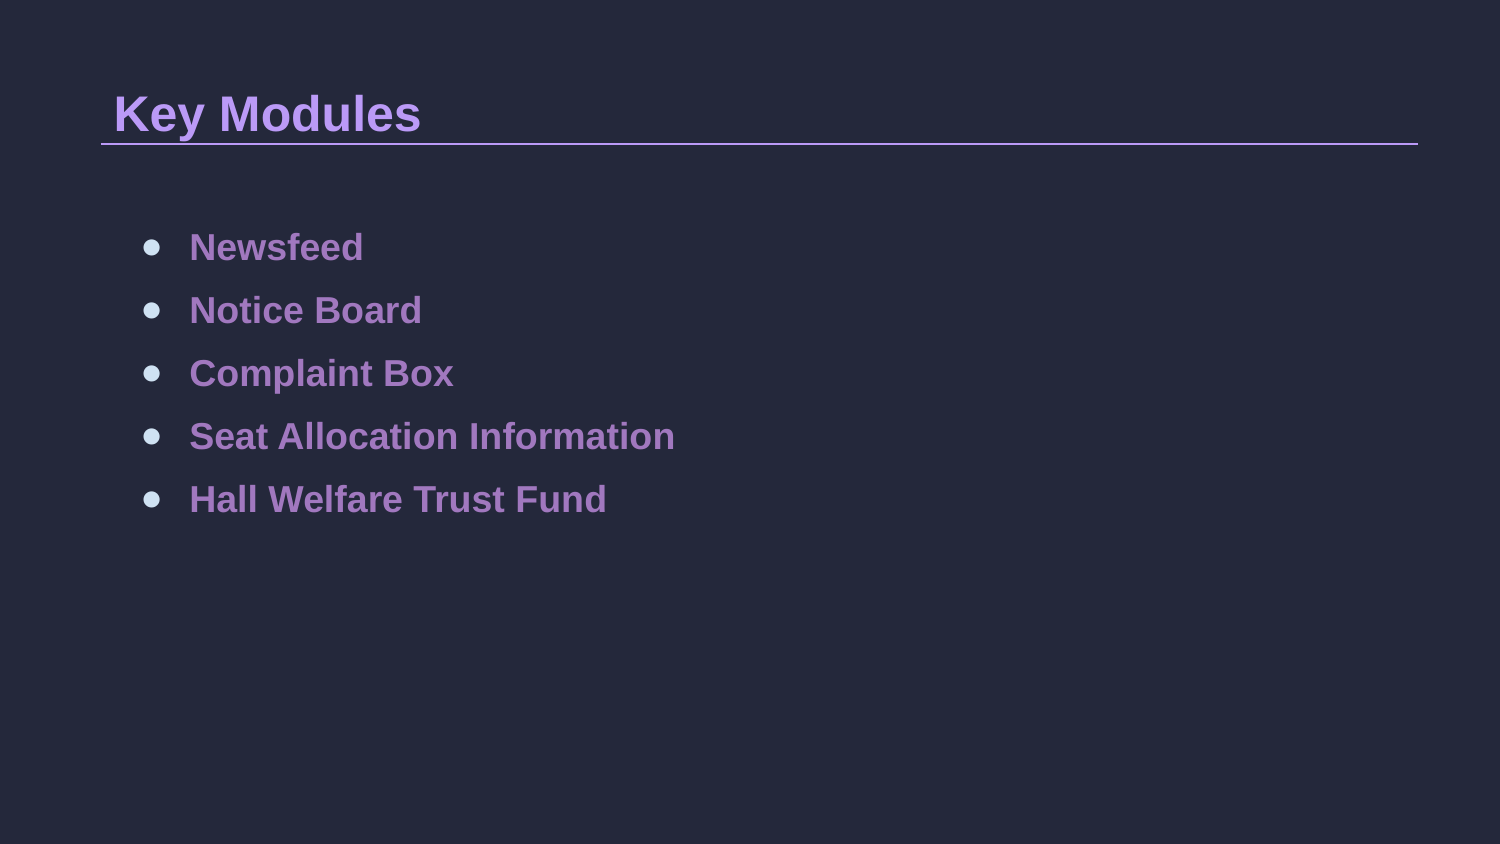

Key Modules
Newsfeed
Notice Board
Complaint Box
Seat Allocation Information
Hall Welfare Trust Fund